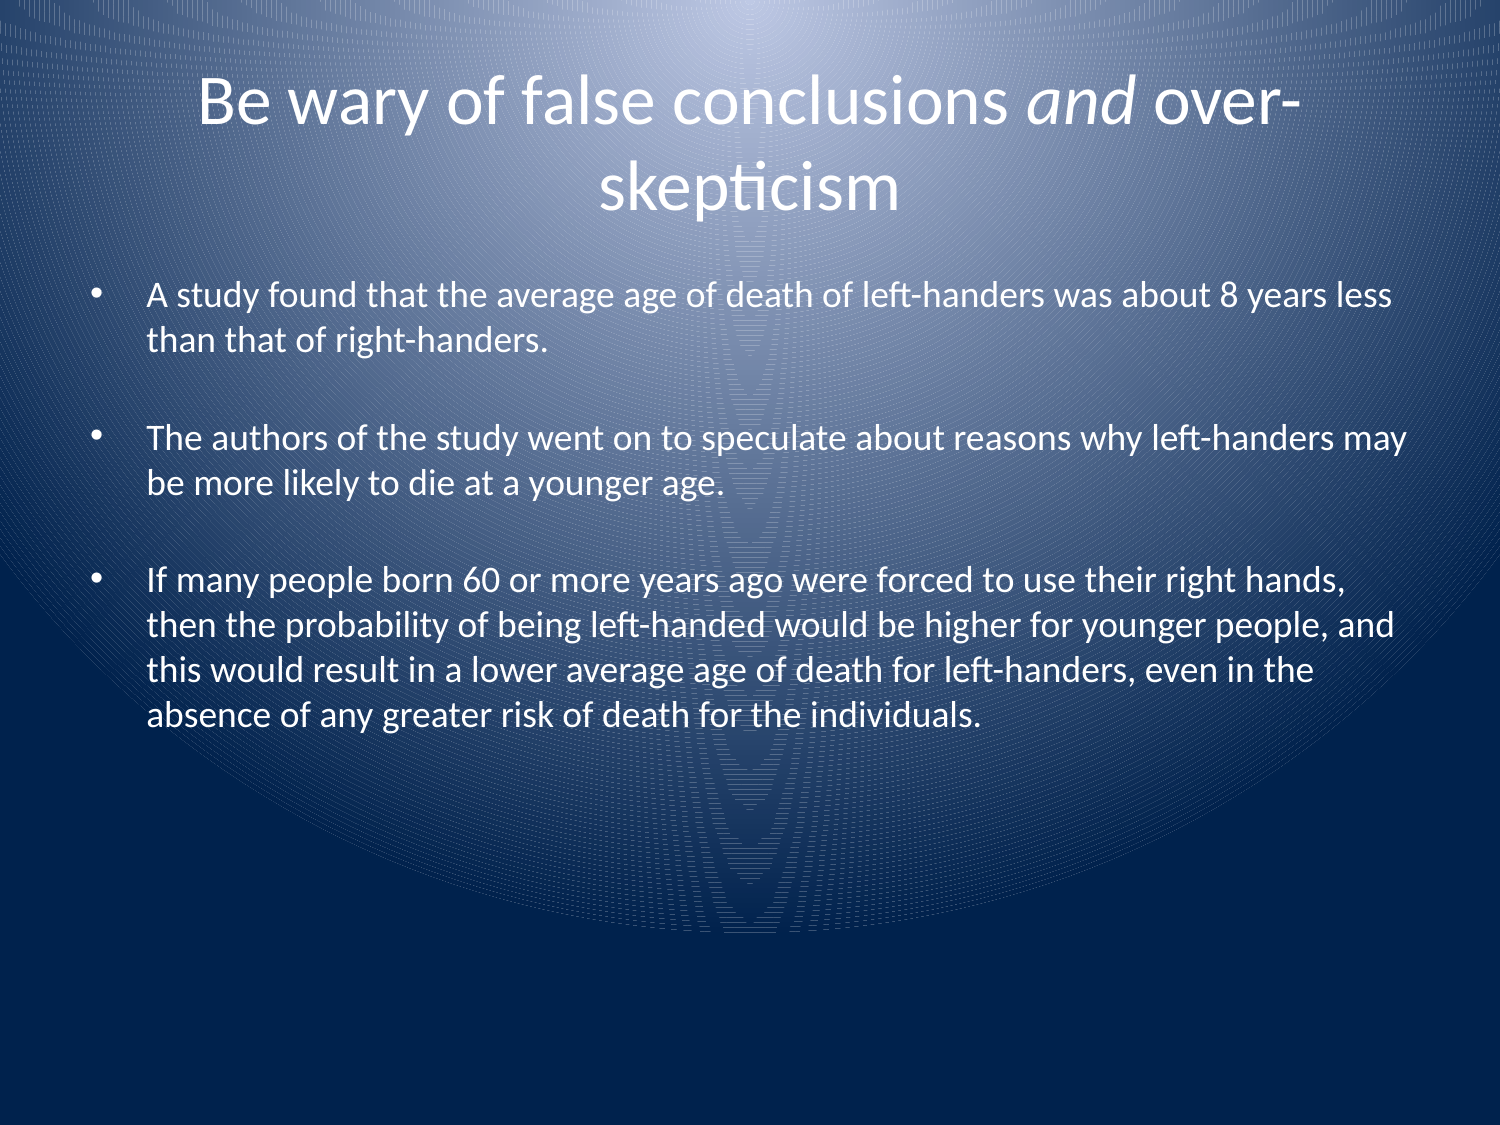

# Be wary of false conclusions and over-skepticism
A study found that the average age of death of left-handers was about 8 years less than that of right-handers.
The authors of the study went on to speculate about reasons why left-handers may be more likely to die at a younger age.
If many people born 60 or more years ago were forced to use their right hands, then the probability of being left-handed would be higher for younger people, and this would result in a lower average age of death for left-handers, even in the absence of any greater risk of death for the individuals.